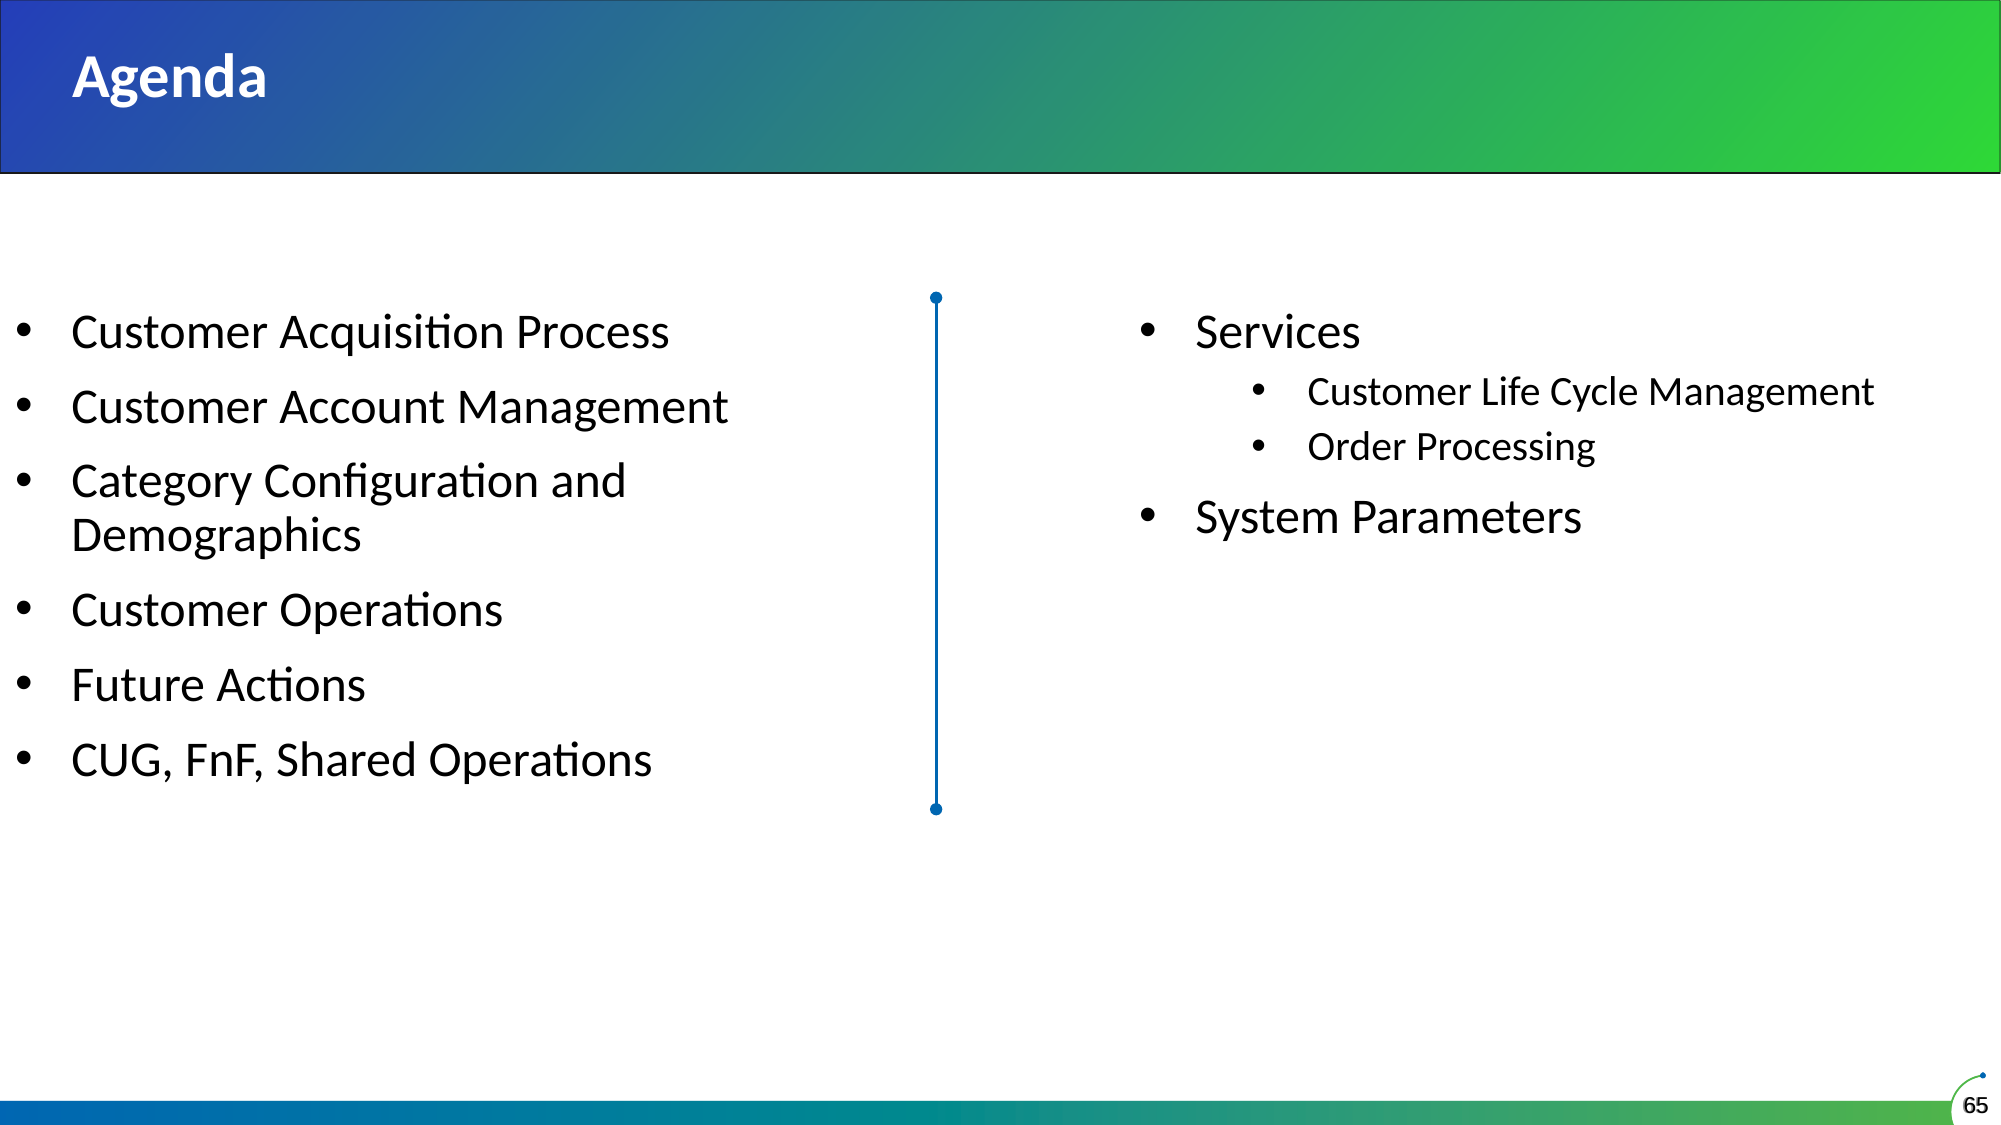

# Agenda
Customer Acquisition Process
Customer Account Management
Category Configuration and Demographics
Customer Operations
Future Actions
CUG, FnF, Shared Operations
Services
Customer Life Cycle Management
Order Processing
System Parameters